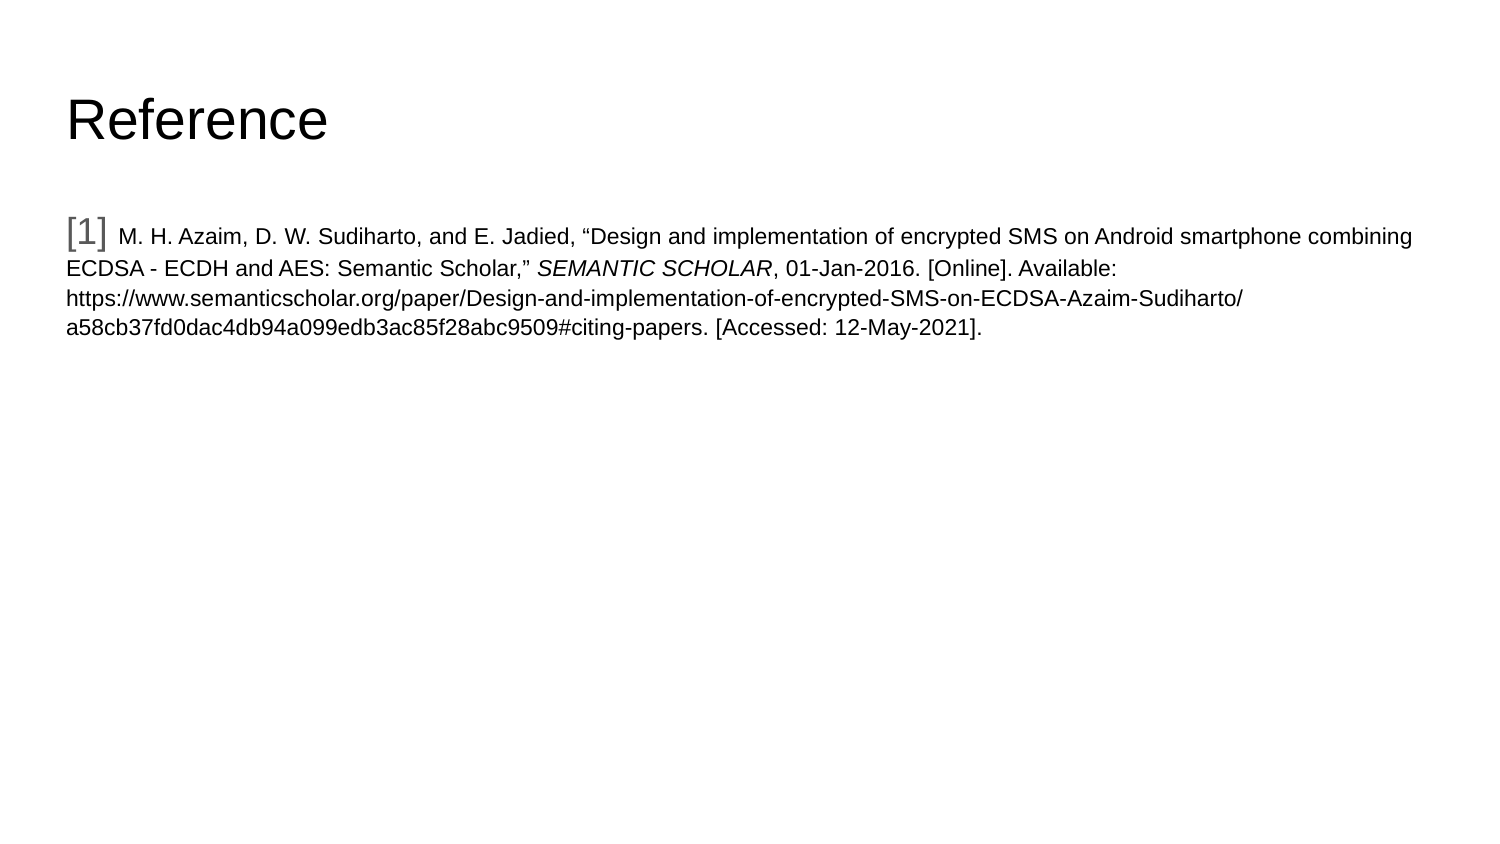

# Reference
[1] M. H. Azaim, D. W. Sudiharto, and E. Jadied, “Design and implementation of encrypted SMS on Android smartphone combining ECDSA - ECDH and AES: Semantic Scholar,” SEMANTIC SCHOLAR, 01-Jan-2016. [Online]. Available: https://www.semanticscholar.org/paper/Design-and-implementation-of-encrypted-SMS-on-ECDSA-Azaim-Sudiharto/a58cb37fd0dac4db94a099edb3ac85f28abc9509#citing-papers. [Accessed: 12-May-2021].